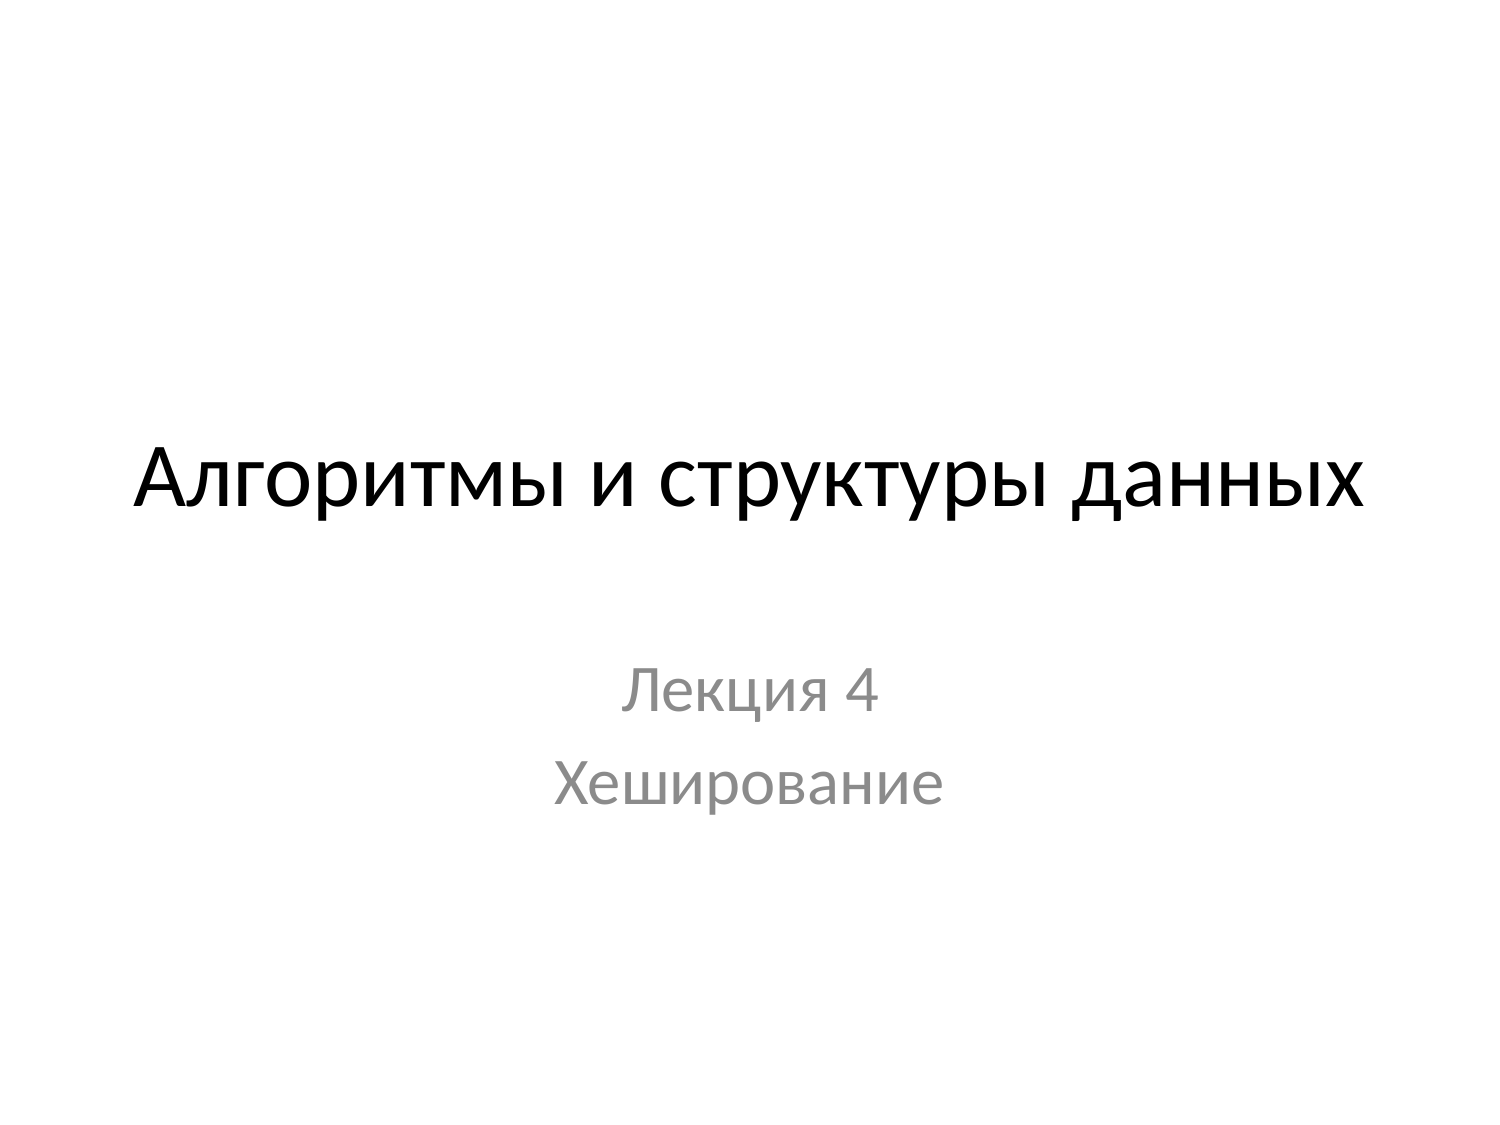

# Алгоритмы и структуры данных
Лекция 4
Хеширование